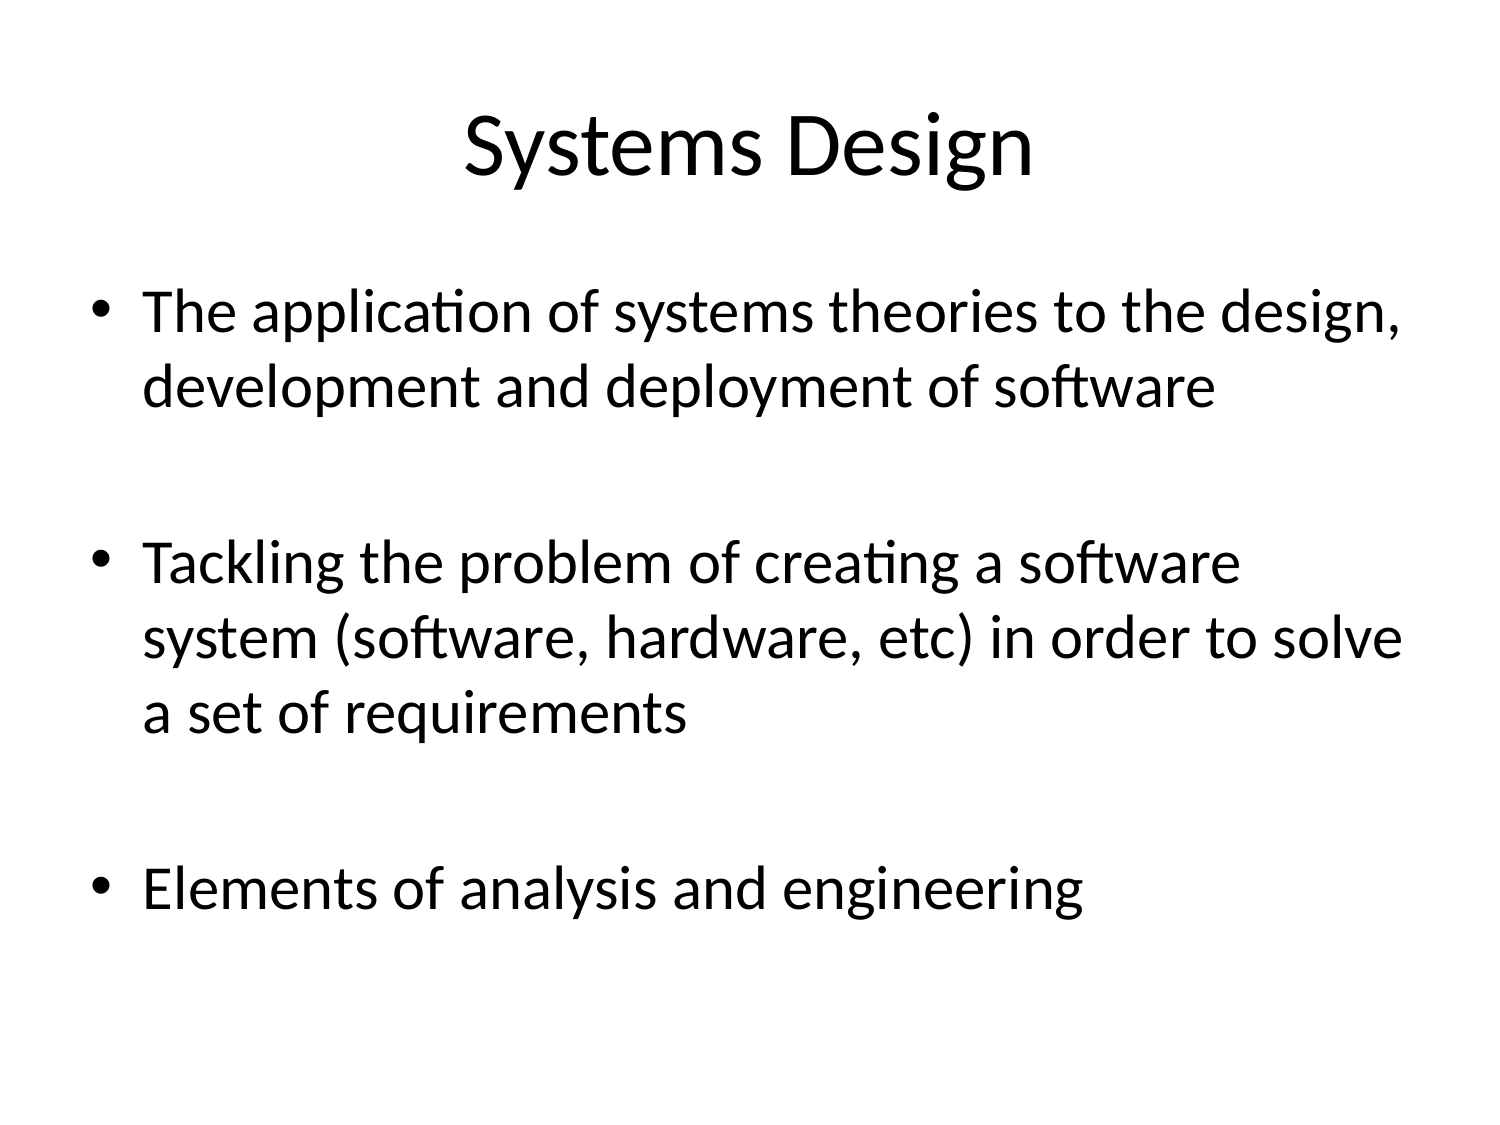

# Systems Design
The application of systems theories to the design, development and deployment of software

Tackling the problem of creating a software system (software, hardware, etc) in order to solve a set of requirements

Elements of analysis and engineering